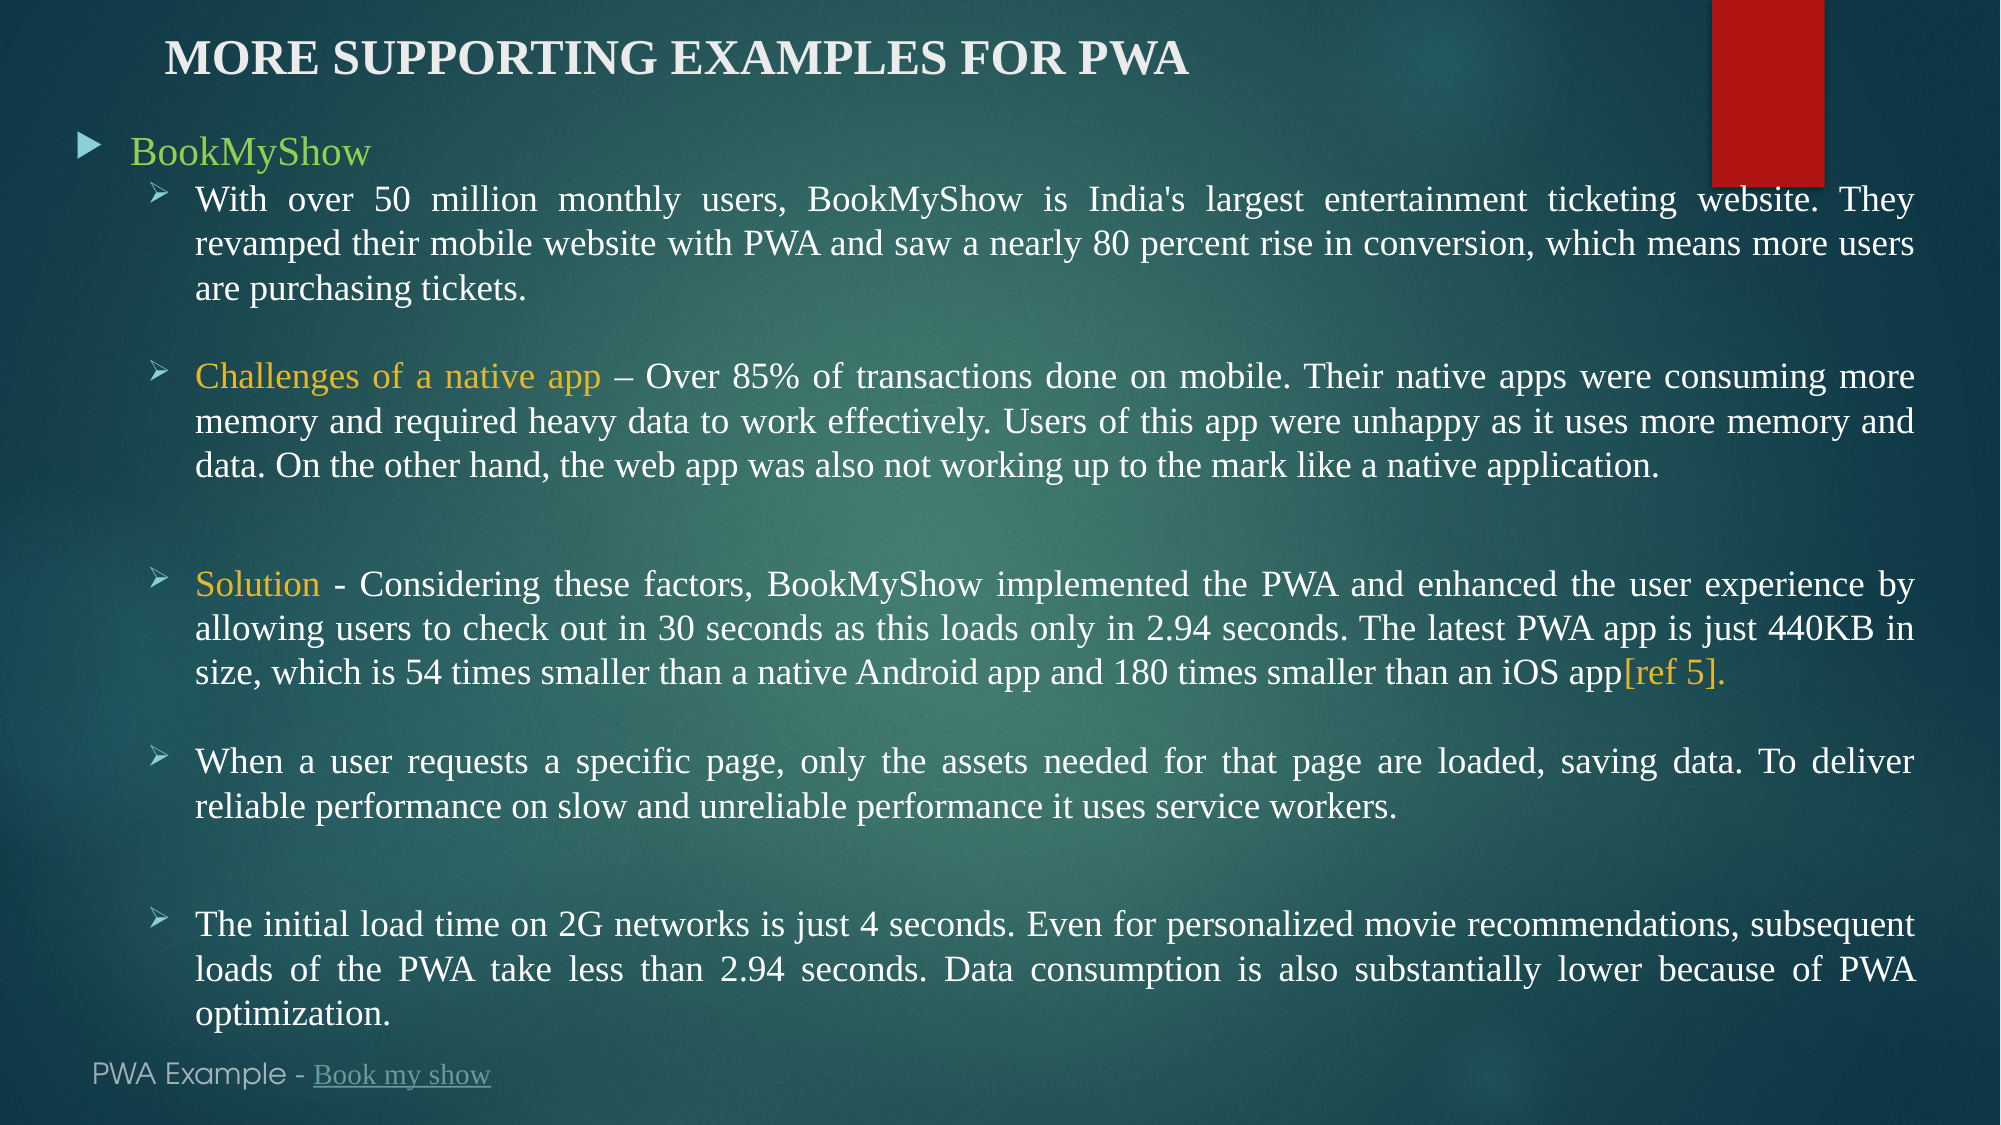

# More Supporting Examples for PWA
BookMyShow
With over 50 million monthly users, BookMyShow is India's largest entertainment ticketing website. They revamped their mobile website with PWA and saw a nearly 80 percent rise in conversion, which means more users are purchasing tickets.

Challenges of a native app – Over 85% of transactions done on mobile. Their native apps were consuming more memory and required heavy data to work effectively. Users of this app were unhappy as it uses more memory and data. On the other hand, the web app was also not working up to the mark like a native application.

Solution - Considering these factors, BookMyShow implemented the PWA and enhanced the user experience by allowing users to check out in 30 seconds as this loads only in 2.94 seconds. The latest PWA app is just 440KB in size, which is 54 times smaller than a native Android app and 180 times smaller than an iOS app[ref 5].

When a user requests a specific page, only the assets needed for that page are loaded, saving data. To deliver reliable performance on slow and unreliable performance it uses service workers.

The initial load time on 2G networks is just 4 seconds. Even for personalized movie recommendations, subsequent loads of the PWA take less than 2.94 seconds. Data consumption is also substantially lower because of PWA optimization.

PWA Example - Book my show